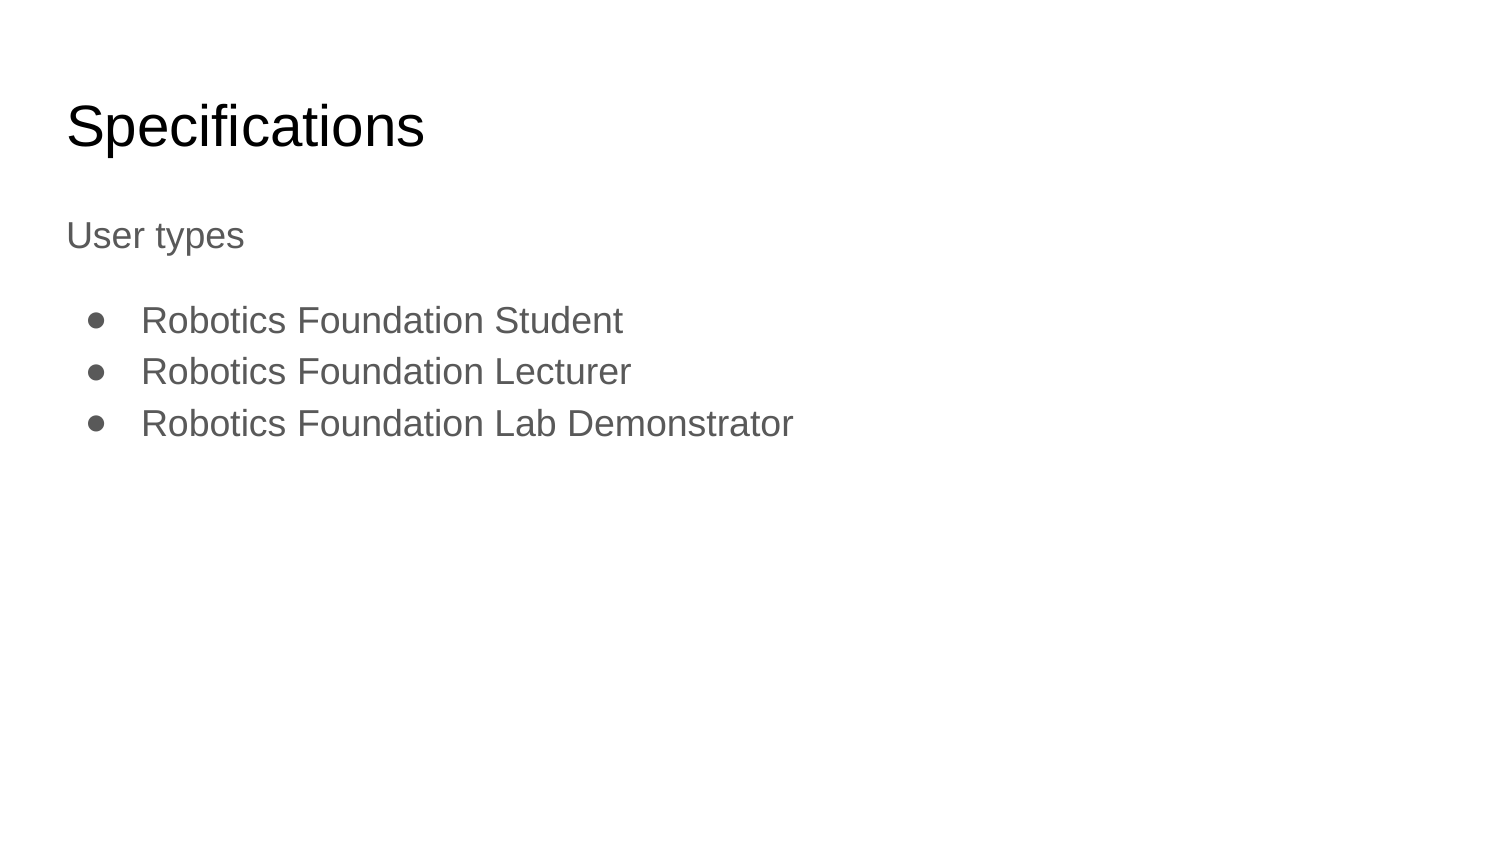

# Specifications
User types
Robotics Foundation Student
Robotics Foundation Lecturer
Robotics Foundation Lab Demonstrator